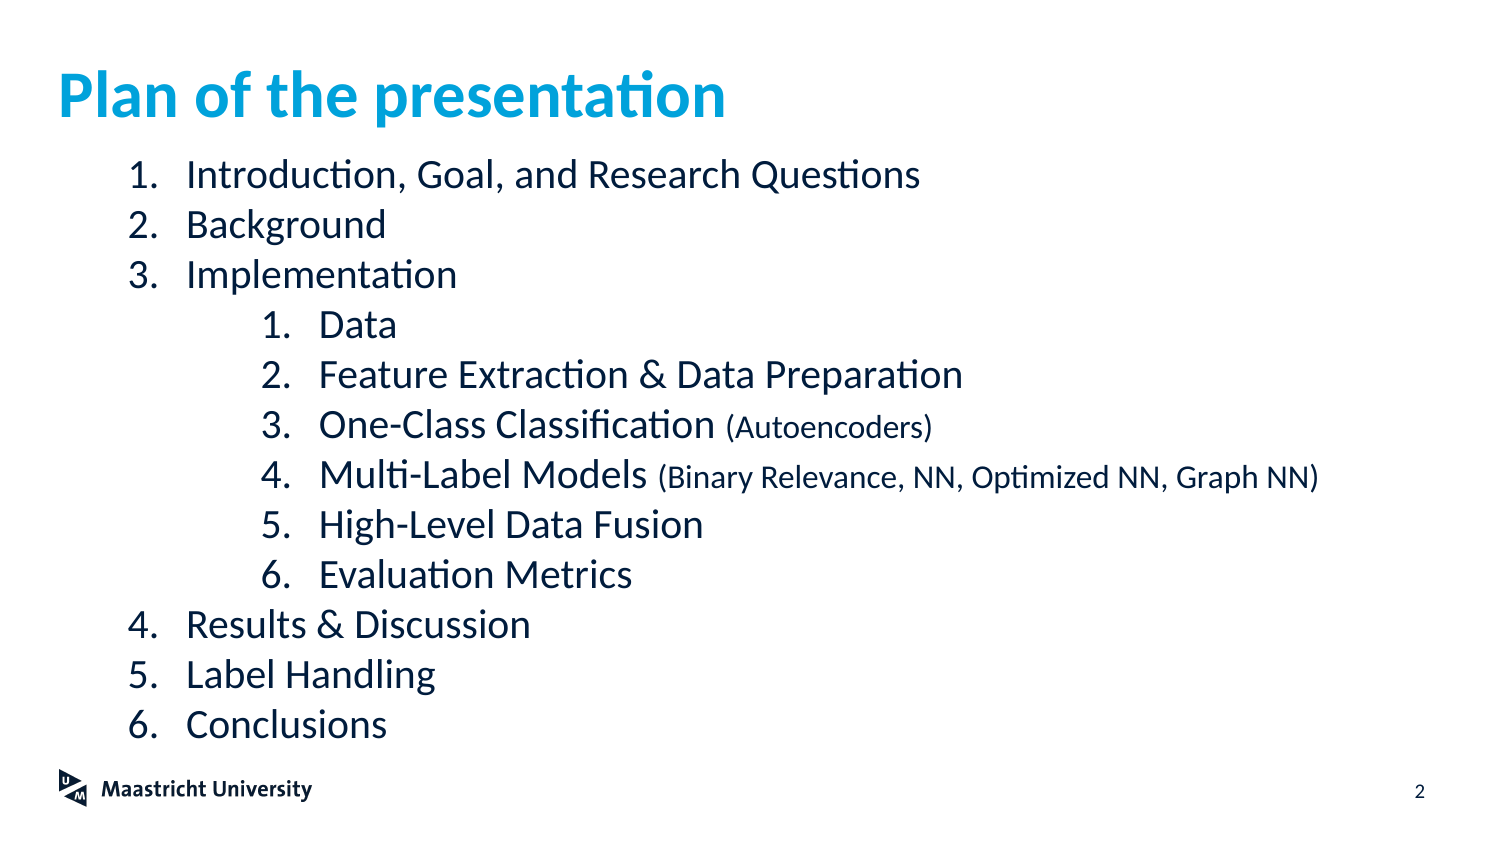

# Plan of the presentation
Introduction, Goal, and Research Questions
Background
Implementation
Data
Feature Extraction & Data Preparation
One-Class Classification (Autoencoders)
Multi-Label Models (Binary Relevance, NN, Optimized NN, Graph NN)
High-Level Data Fusion
Evaluation Metrics
Results & Discussion
Label Handling
Conclusions
2